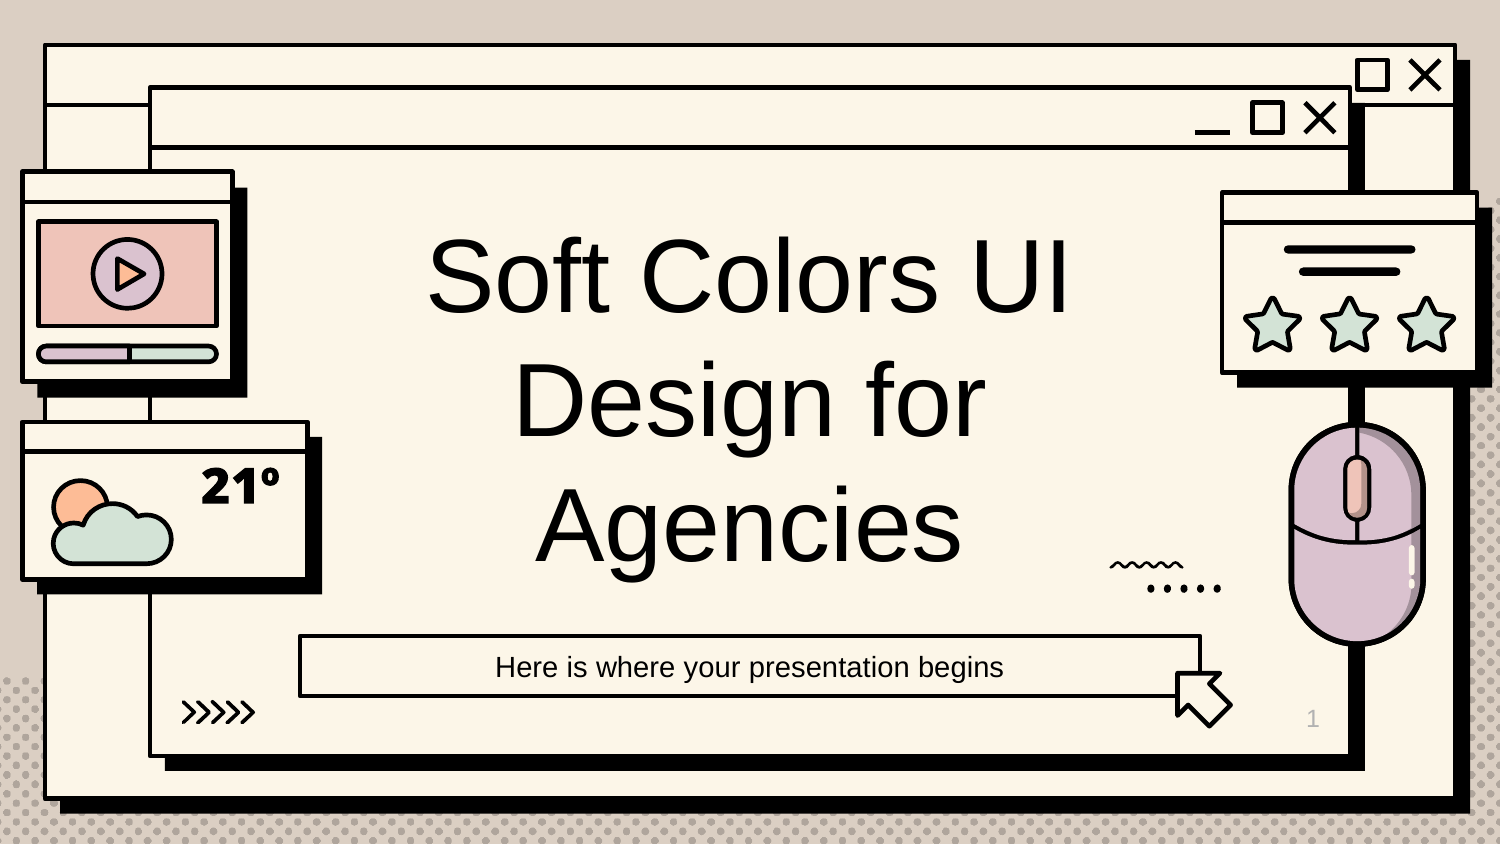

# Soft Colors UI Design for Agencies

Here is where your presentation begins

1